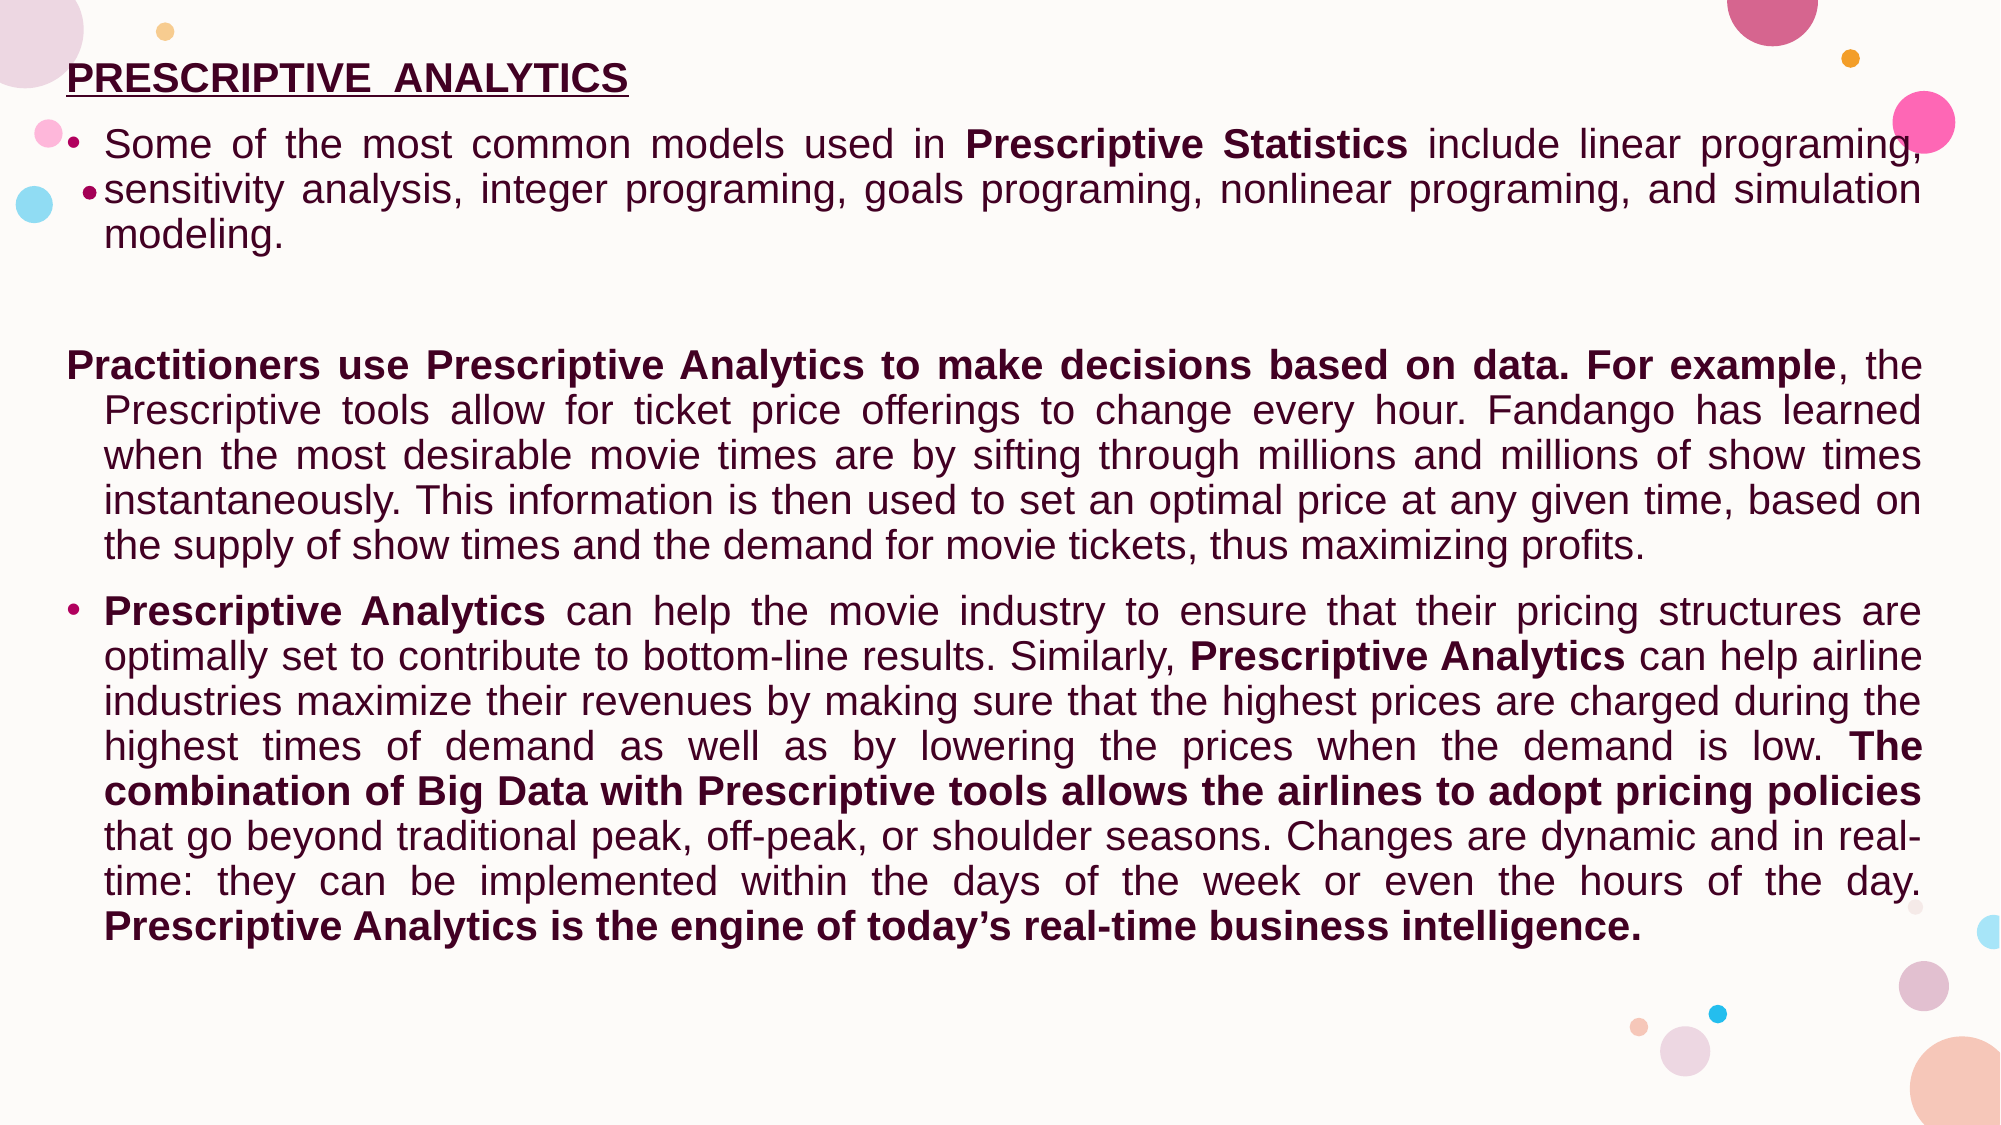

PRESCRIPTIVE  ANALYTICS
Some of the most common models used in Prescriptive Statistics include linear programing, sensitivity analysis, integer programing, goals programing, nonlinear programing, and simulation modeling.

Practitioners use Prescriptive Analytics to make decisions based on data. For example, the Prescriptive tools allow for ticket price offerings to change every hour. Fandango has learned when the most desirable movie times are by sifting through millions and millions of show times instantaneously. This information is then used to set an optimal price at any given time, based on the supply of show times and the demand for movie tickets, thus maximizing profits.
Prescriptive Analytics can help the movie industry to ensure that their pricing structures are optimally set to contribute to bottom-line results. Similarly, Prescriptive Analytics can help airline industries maximize their revenues by making sure that the highest prices are charged during the highest times of demand as well as by lowering the prices when the demand is low. The combination of Big Data with Prescriptive tools allows the airlines to adopt pricing policies that go beyond traditional peak, off-peak, or shoulder seasons. Changes are dynamic and in real-time: they can be implemented within the days of the week or even the hours of the day. Prescriptive Analytics is the engine of today’s real-time business intelligence.